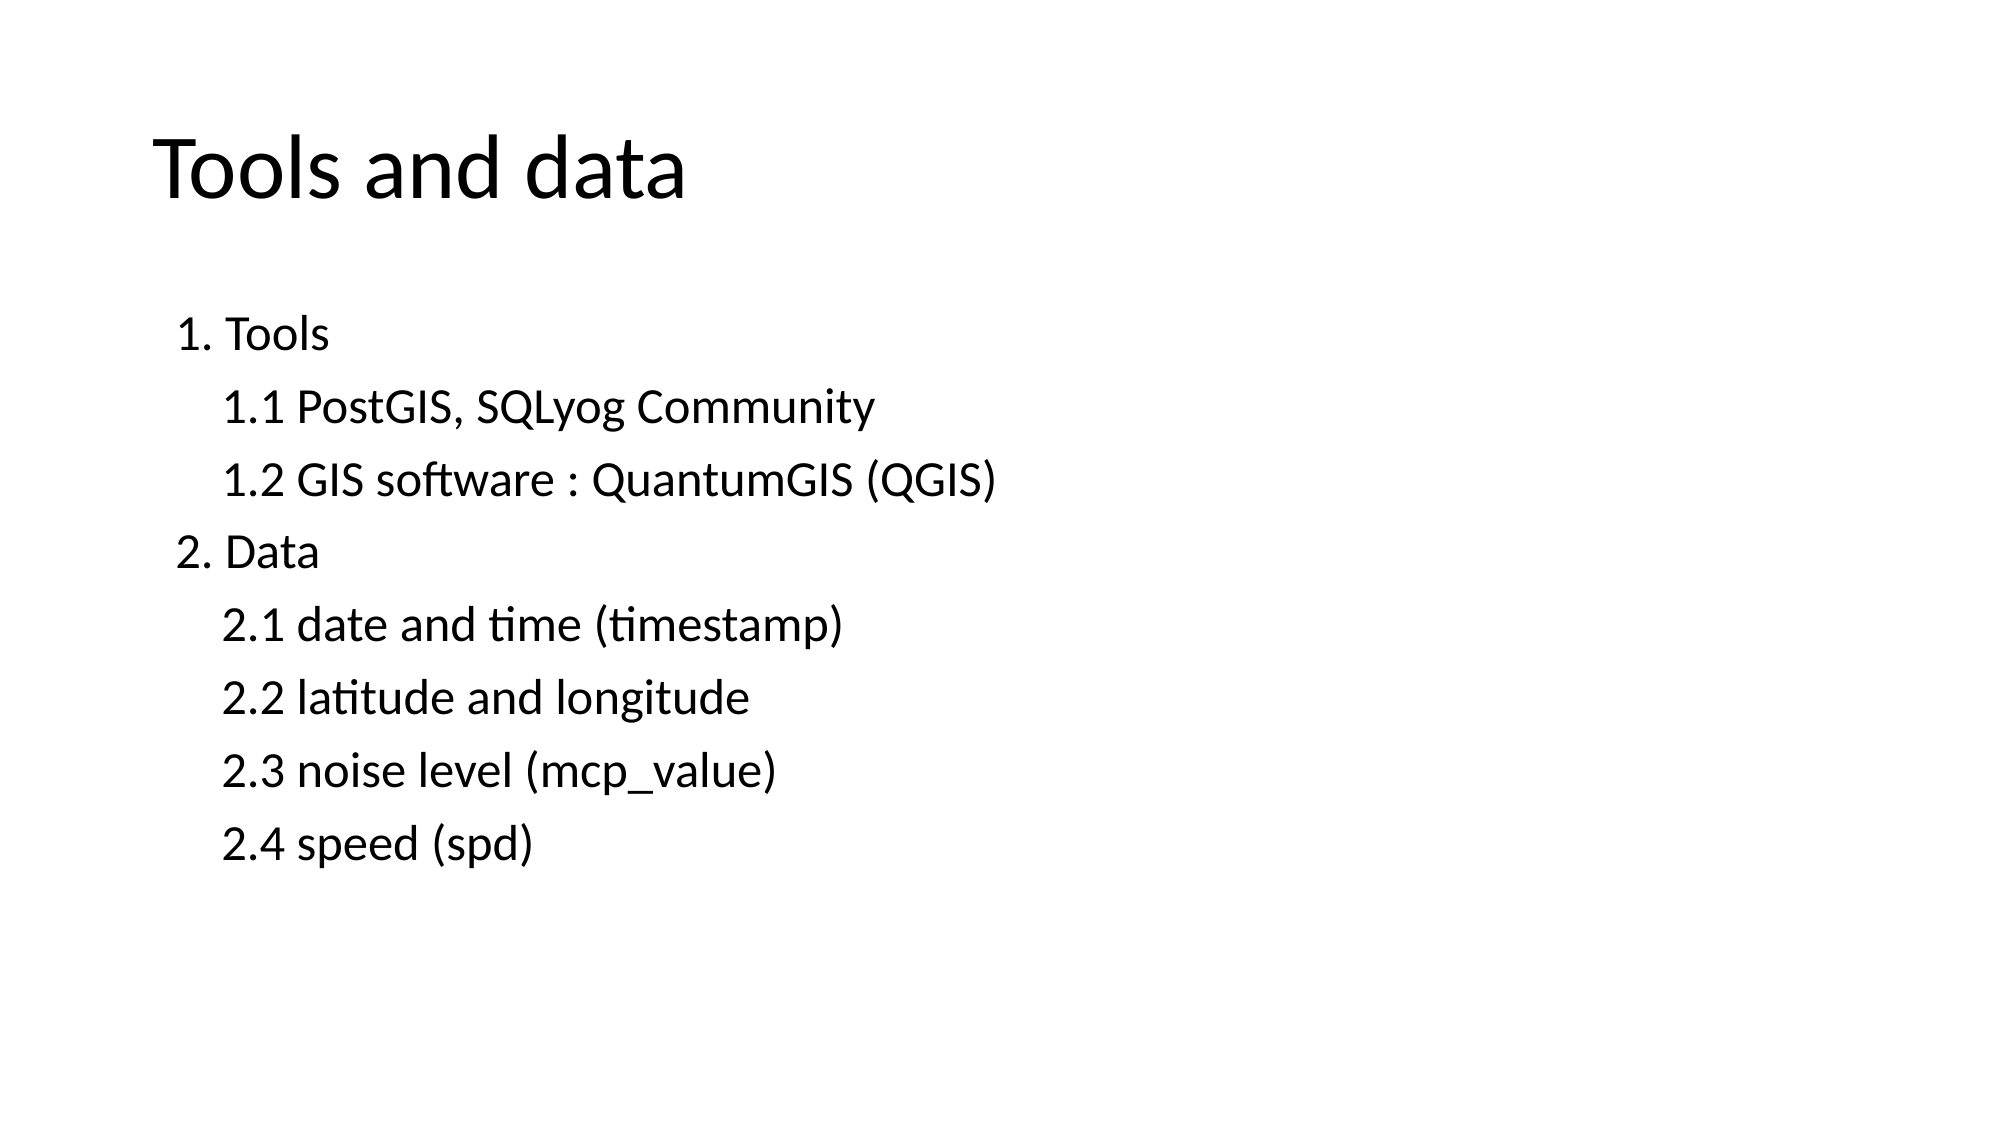

# Tools and data
  1. Tools
      1.1 PostGIS, SQLyog Community
      1.2 GIS software : QuantumGIS (QGIS)
  2. Data
      2.1 date and time (timestamp)
      2.2 latitude and longitude
      2.3 noise level (mcp_value)
      2.4 speed (spd)